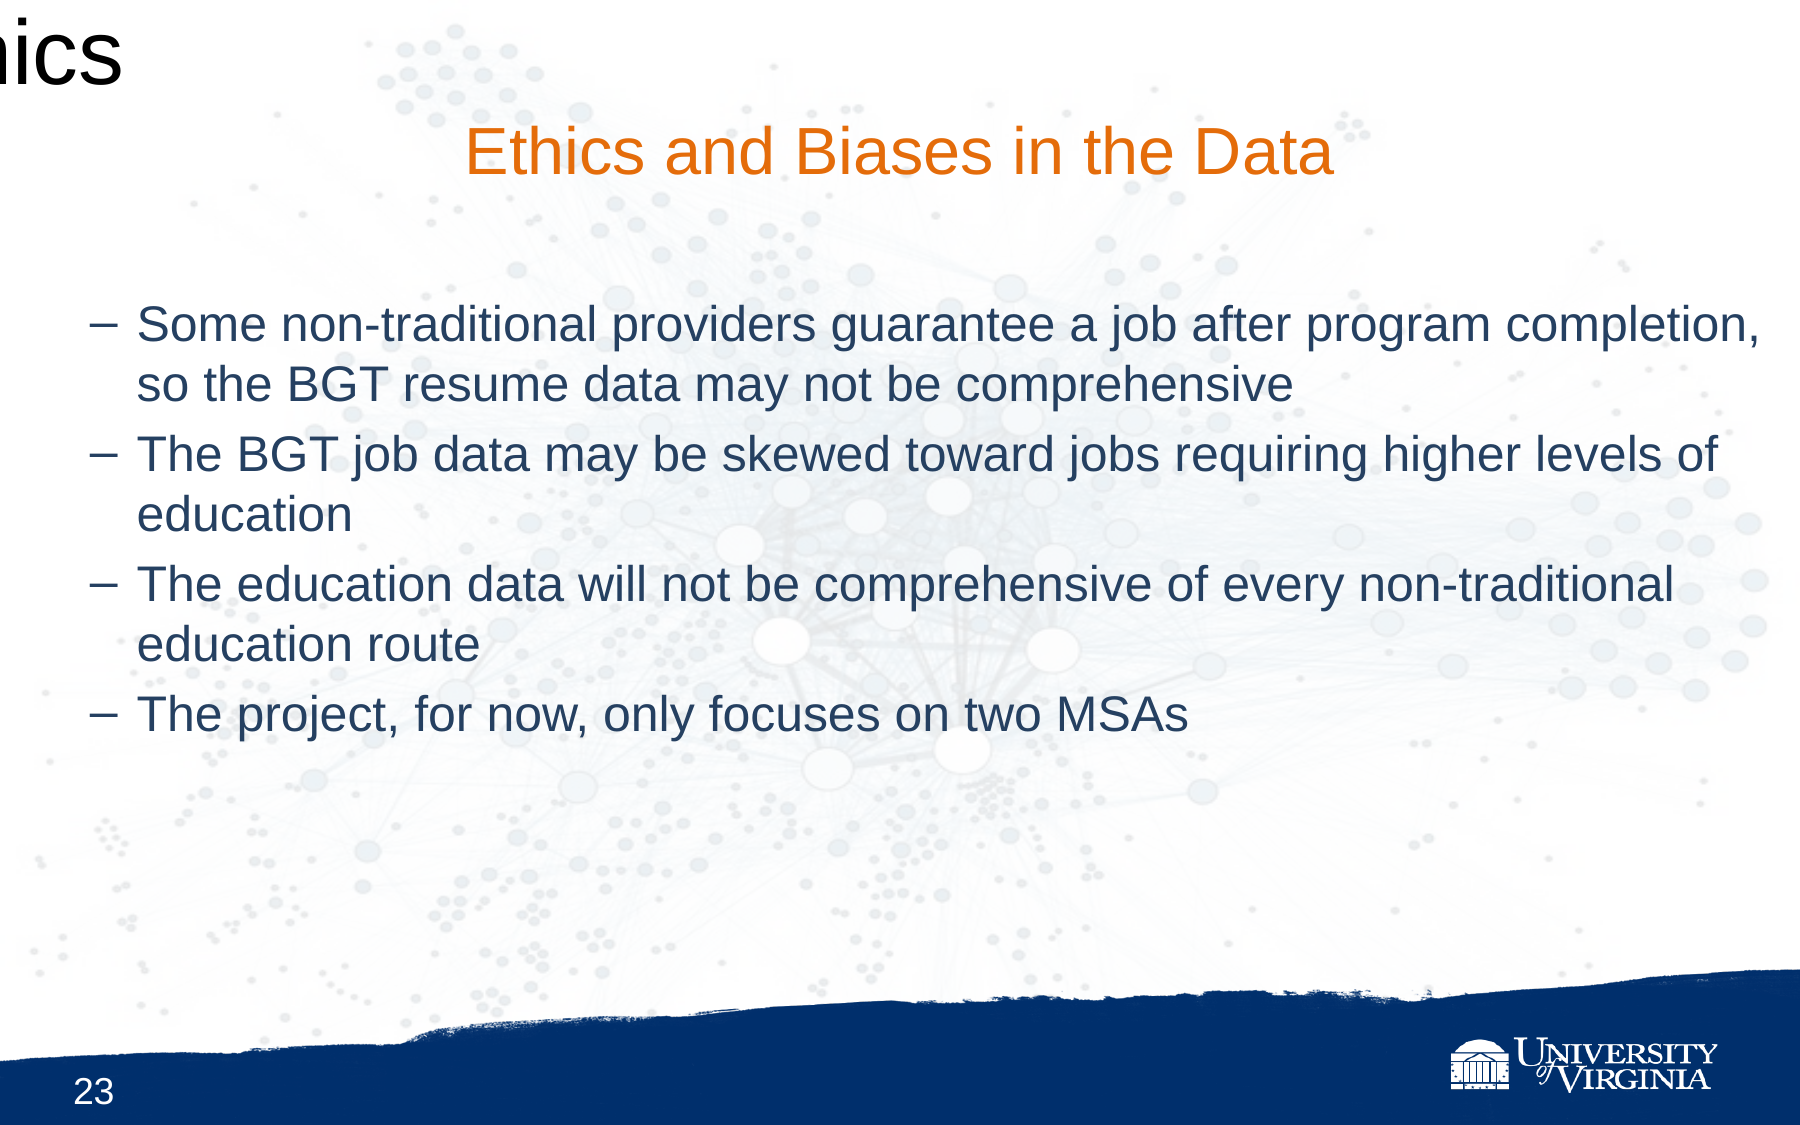

Ethics
Ethics and Biases in the Data

Some non-traditional providers guarantee a job after program completion, so the BGT resume data may not be comprehensive
The BGT job data may be skewed toward jobs requiring higher levels of education
The education data will not be comprehensive of every non-traditional education route
The project, for now, only focuses on two MSAs
23